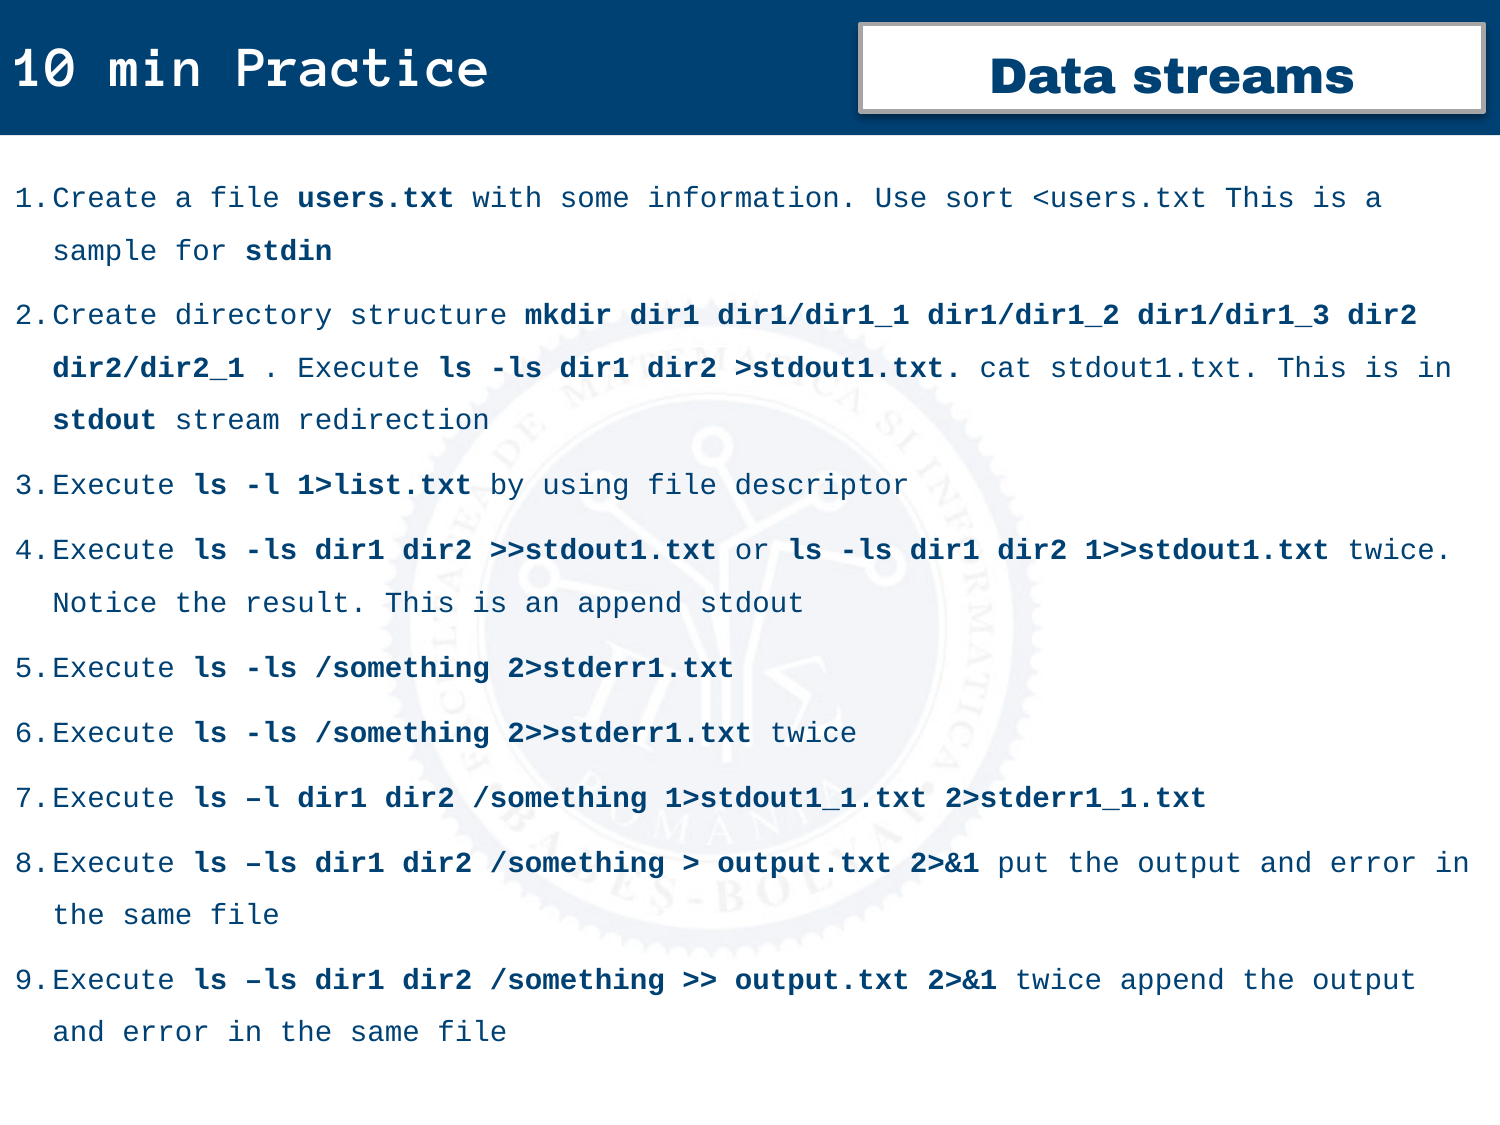

10 min Practice
Data streams
Create a file users.txt with some information. Use sort <users.txt This is a sample for stdin
Create directory structure mkdir dir1 dir1/dir1_1 dir1/dir1_2 dir1/dir1_3 dir2 dir2/dir2_1 . Execute ls -ls dir1 dir2 >stdout1.txt. cat stdout1.txt. This is in stdout stream redirection
Execute ls -l 1>list.txt by using file descriptor
Execute ls -ls dir1 dir2 >>stdout1.txt or ls -ls dir1 dir2 1>>stdout1.txt twice. Notice the result. This is an append stdout
Execute ls -ls /something 2>stderr1.txt
Execute ls -ls /something 2>>stderr1.txt twice
Execute ls –l dir1 dir2 /something 1>stdout1_1.txt 2>stderr1_1.txt
Execute ls –ls dir1 dir2 /something > output.txt 2>&1 put the output and error in the same file
Execute ls –ls dir1 dir2 /something >> output.txt 2>&1 twice append the output and error in the same file